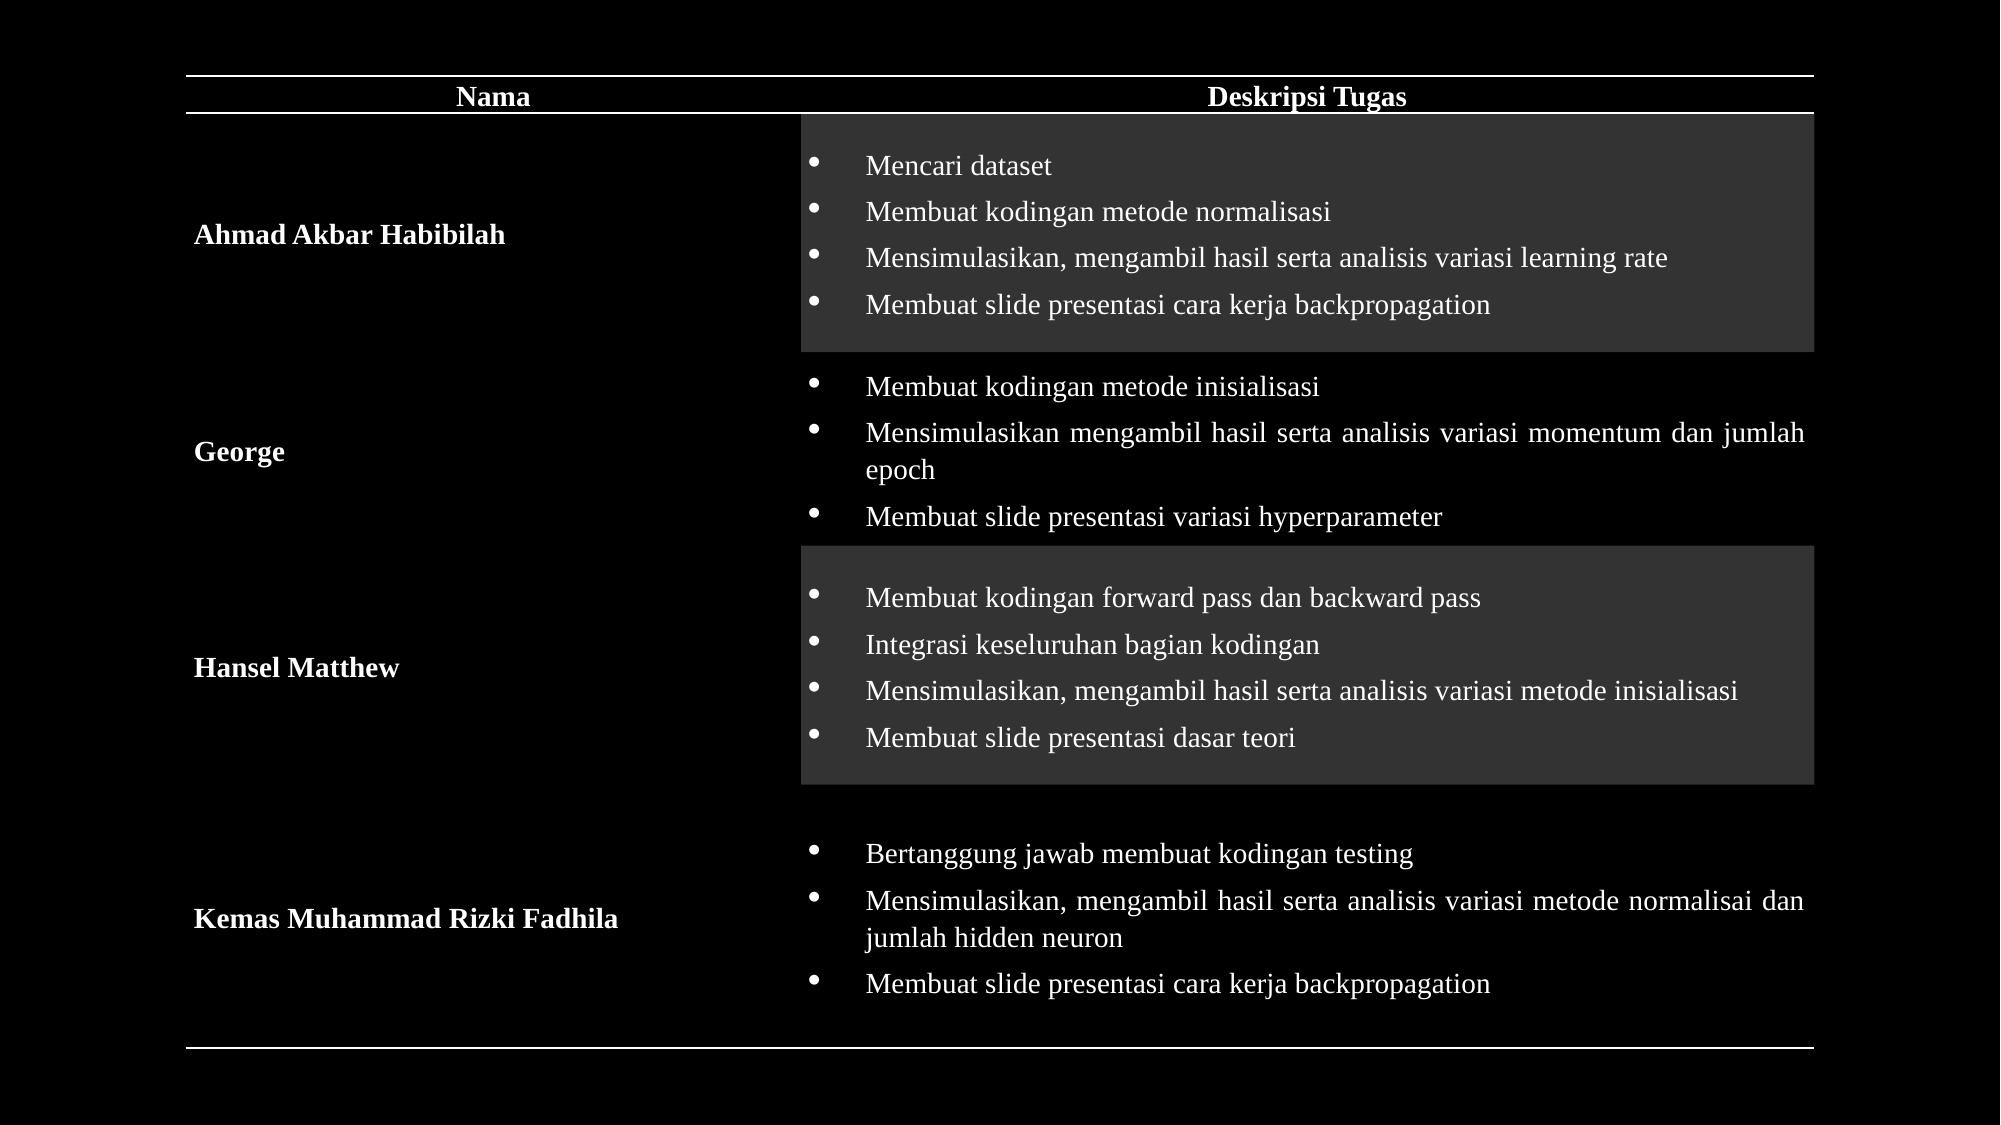

| Nama | Deskripsi Tugas |
| --- | --- |
| Ahmad Akbar Habibilah | Mencari dataset Membuat kodingan metode normalisasi Mensimulasikan, mengambil hasil serta analisis variasi learning rate Membuat slide presentasi cara kerja backpropagation |
| George | Membuat kodingan metode inisialisasi Mensimulasikan mengambil hasil serta analisis variasi momentum dan jumlah epoch Membuat slide presentasi variasi hyperparameter |
| Hansel Matthew | Membuat kodingan forward pass dan backward pass Integrasi keseluruhan bagian kodingan Mensimulasikan, mengambil hasil serta analisis variasi metode inisialisasi Membuat slide presentasi dasar teori |
| Kemas Muhammad Rizki Fadhila | Bertanggung jawab membuat kodingan testing Mensimulasikan, mengambil hasil serta analisis variasi metode normalisai dan jumlah hidden neuron Membuat slide presentasi cara kerja backpropagation |